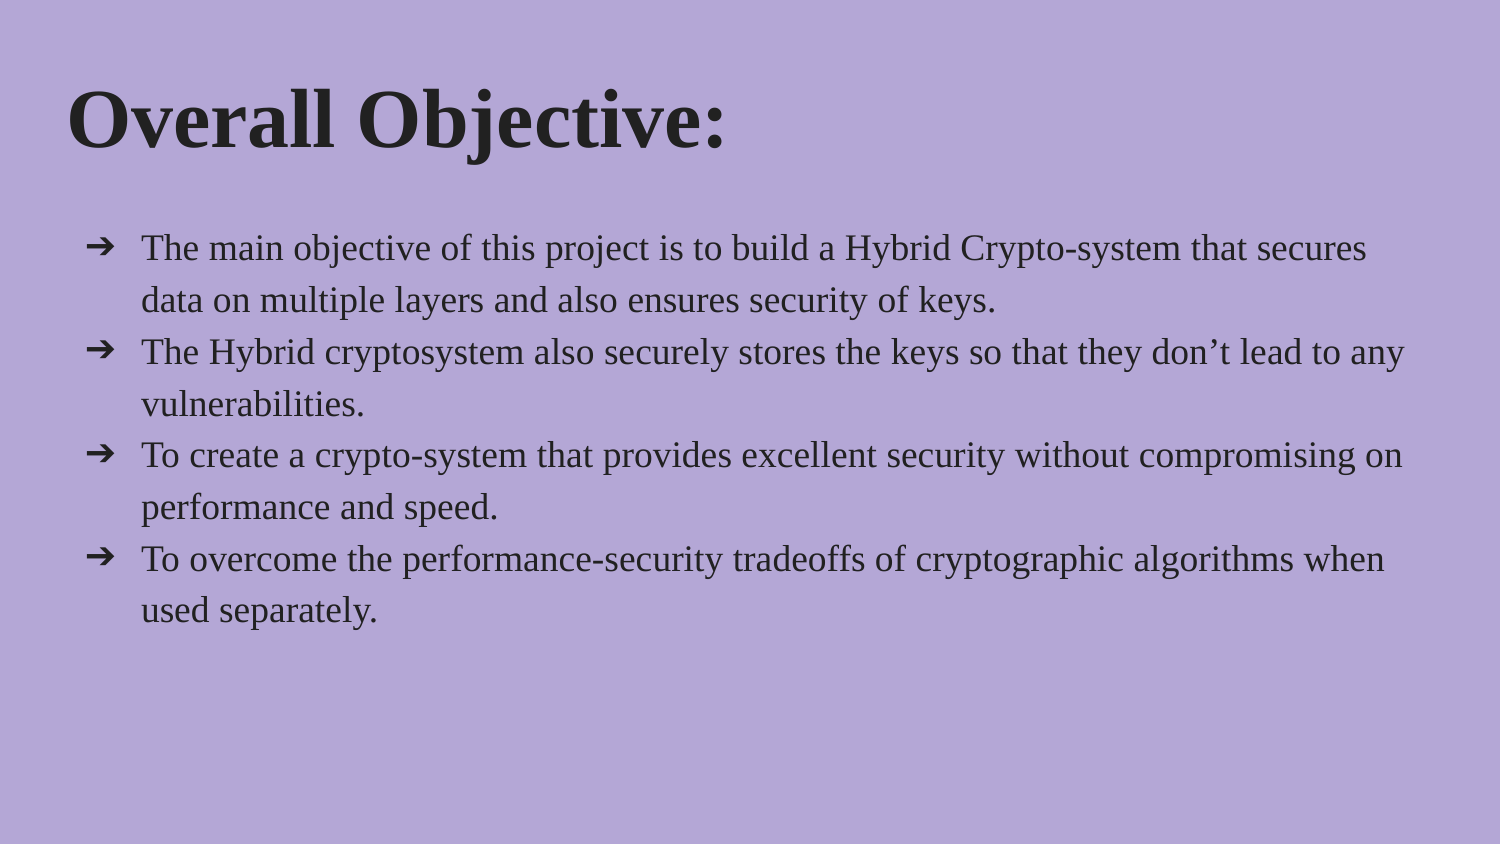

# Overall Objective:
The main objective of this project is to build a Hybrid Crypto-system that secures data on multiple layers and also ensures security of keys.
The Hybrid cryptosystem also securely stores the keys so that they don’t lead to any vulnerabilities.
To create a crypto-system that provides excellent security without compromising on performance and speed.
To overcome the performance-security tradeoffs of cryptographic algorithms when used separately.